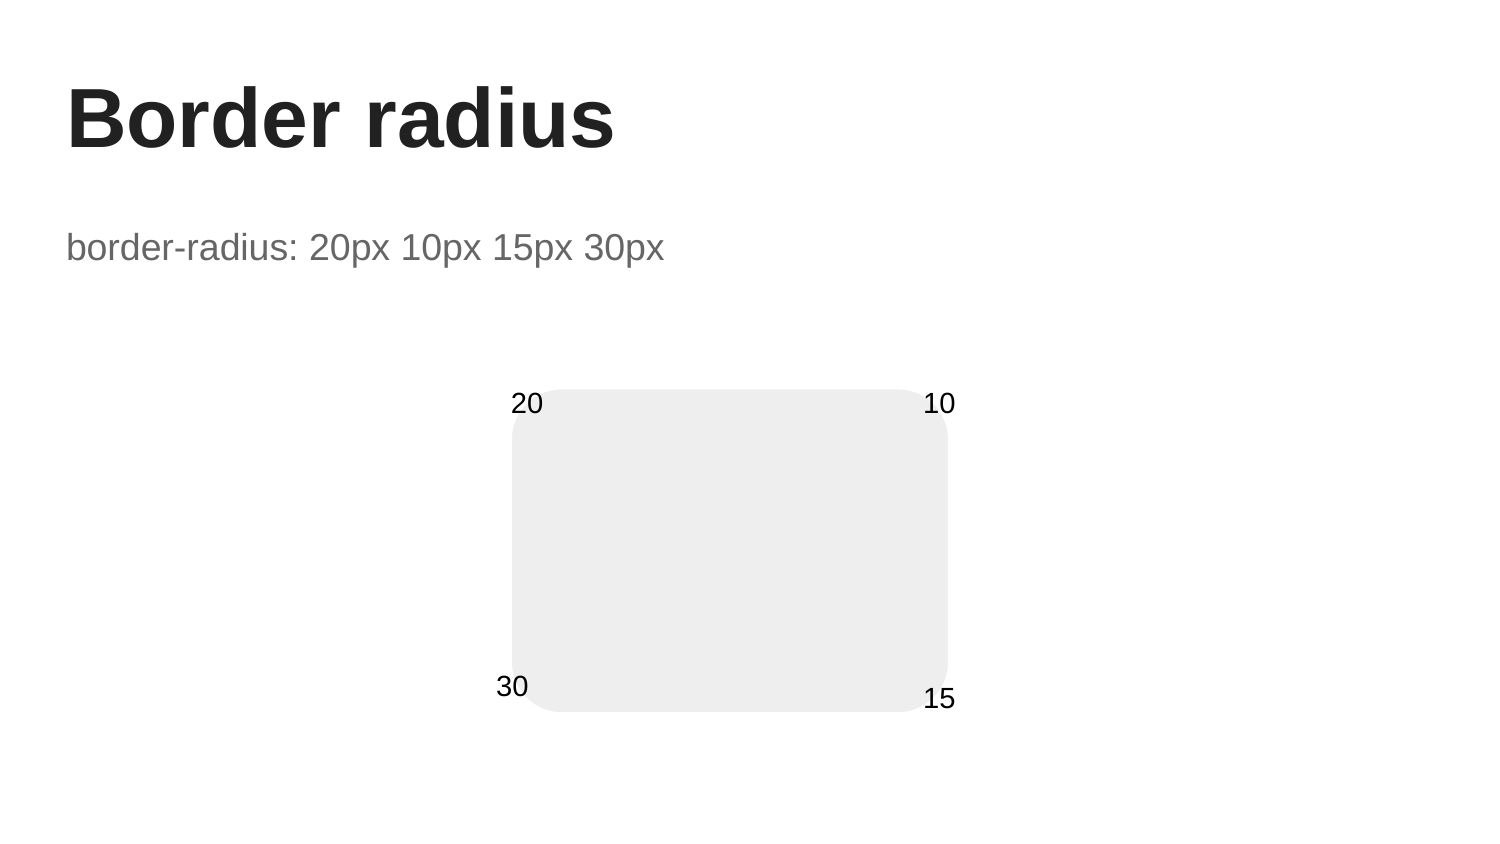

# Border radius
border-radius: 20px 10px 15px 30px
20
10

30
15